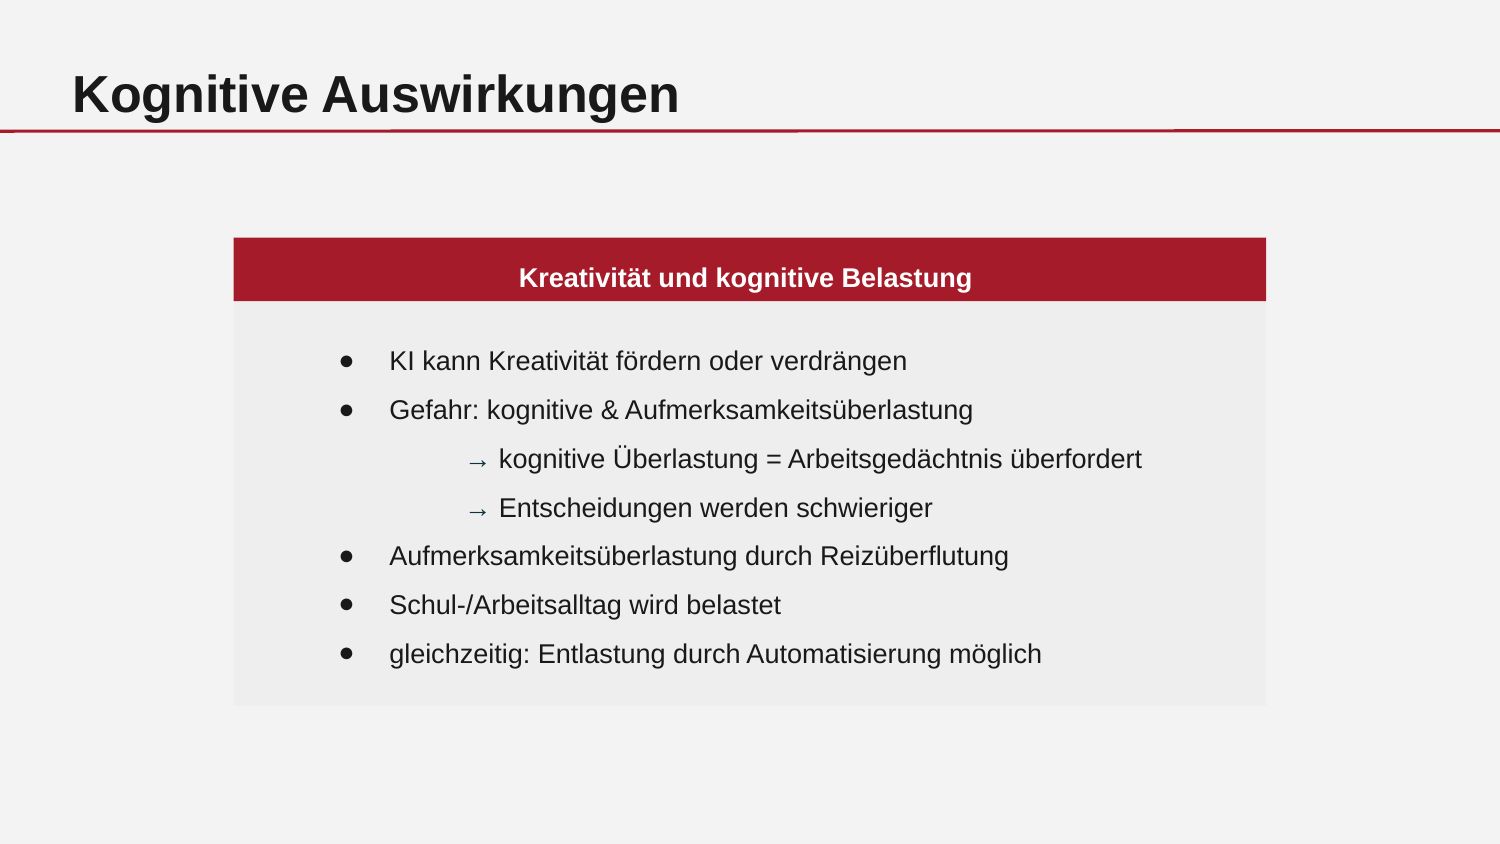

Kognitive Auswirkungen

Kreativität und kognitive Belastung

KI kann Kreativität fördern oder verdrängen
Gefahr: kognitive & Aufmerksamkeitsüberlastung
→ kognitive Überlastung = Arbeitsgedächtnis überfordert
→ Entscheidungen werden schwieriger
Aufmerksamkeitsüberlastung durch Reizüberflutung
Schul-/Arbeitsalltag wird belastet
gleichzeitig: Entlastung durch Automatisierung möglich